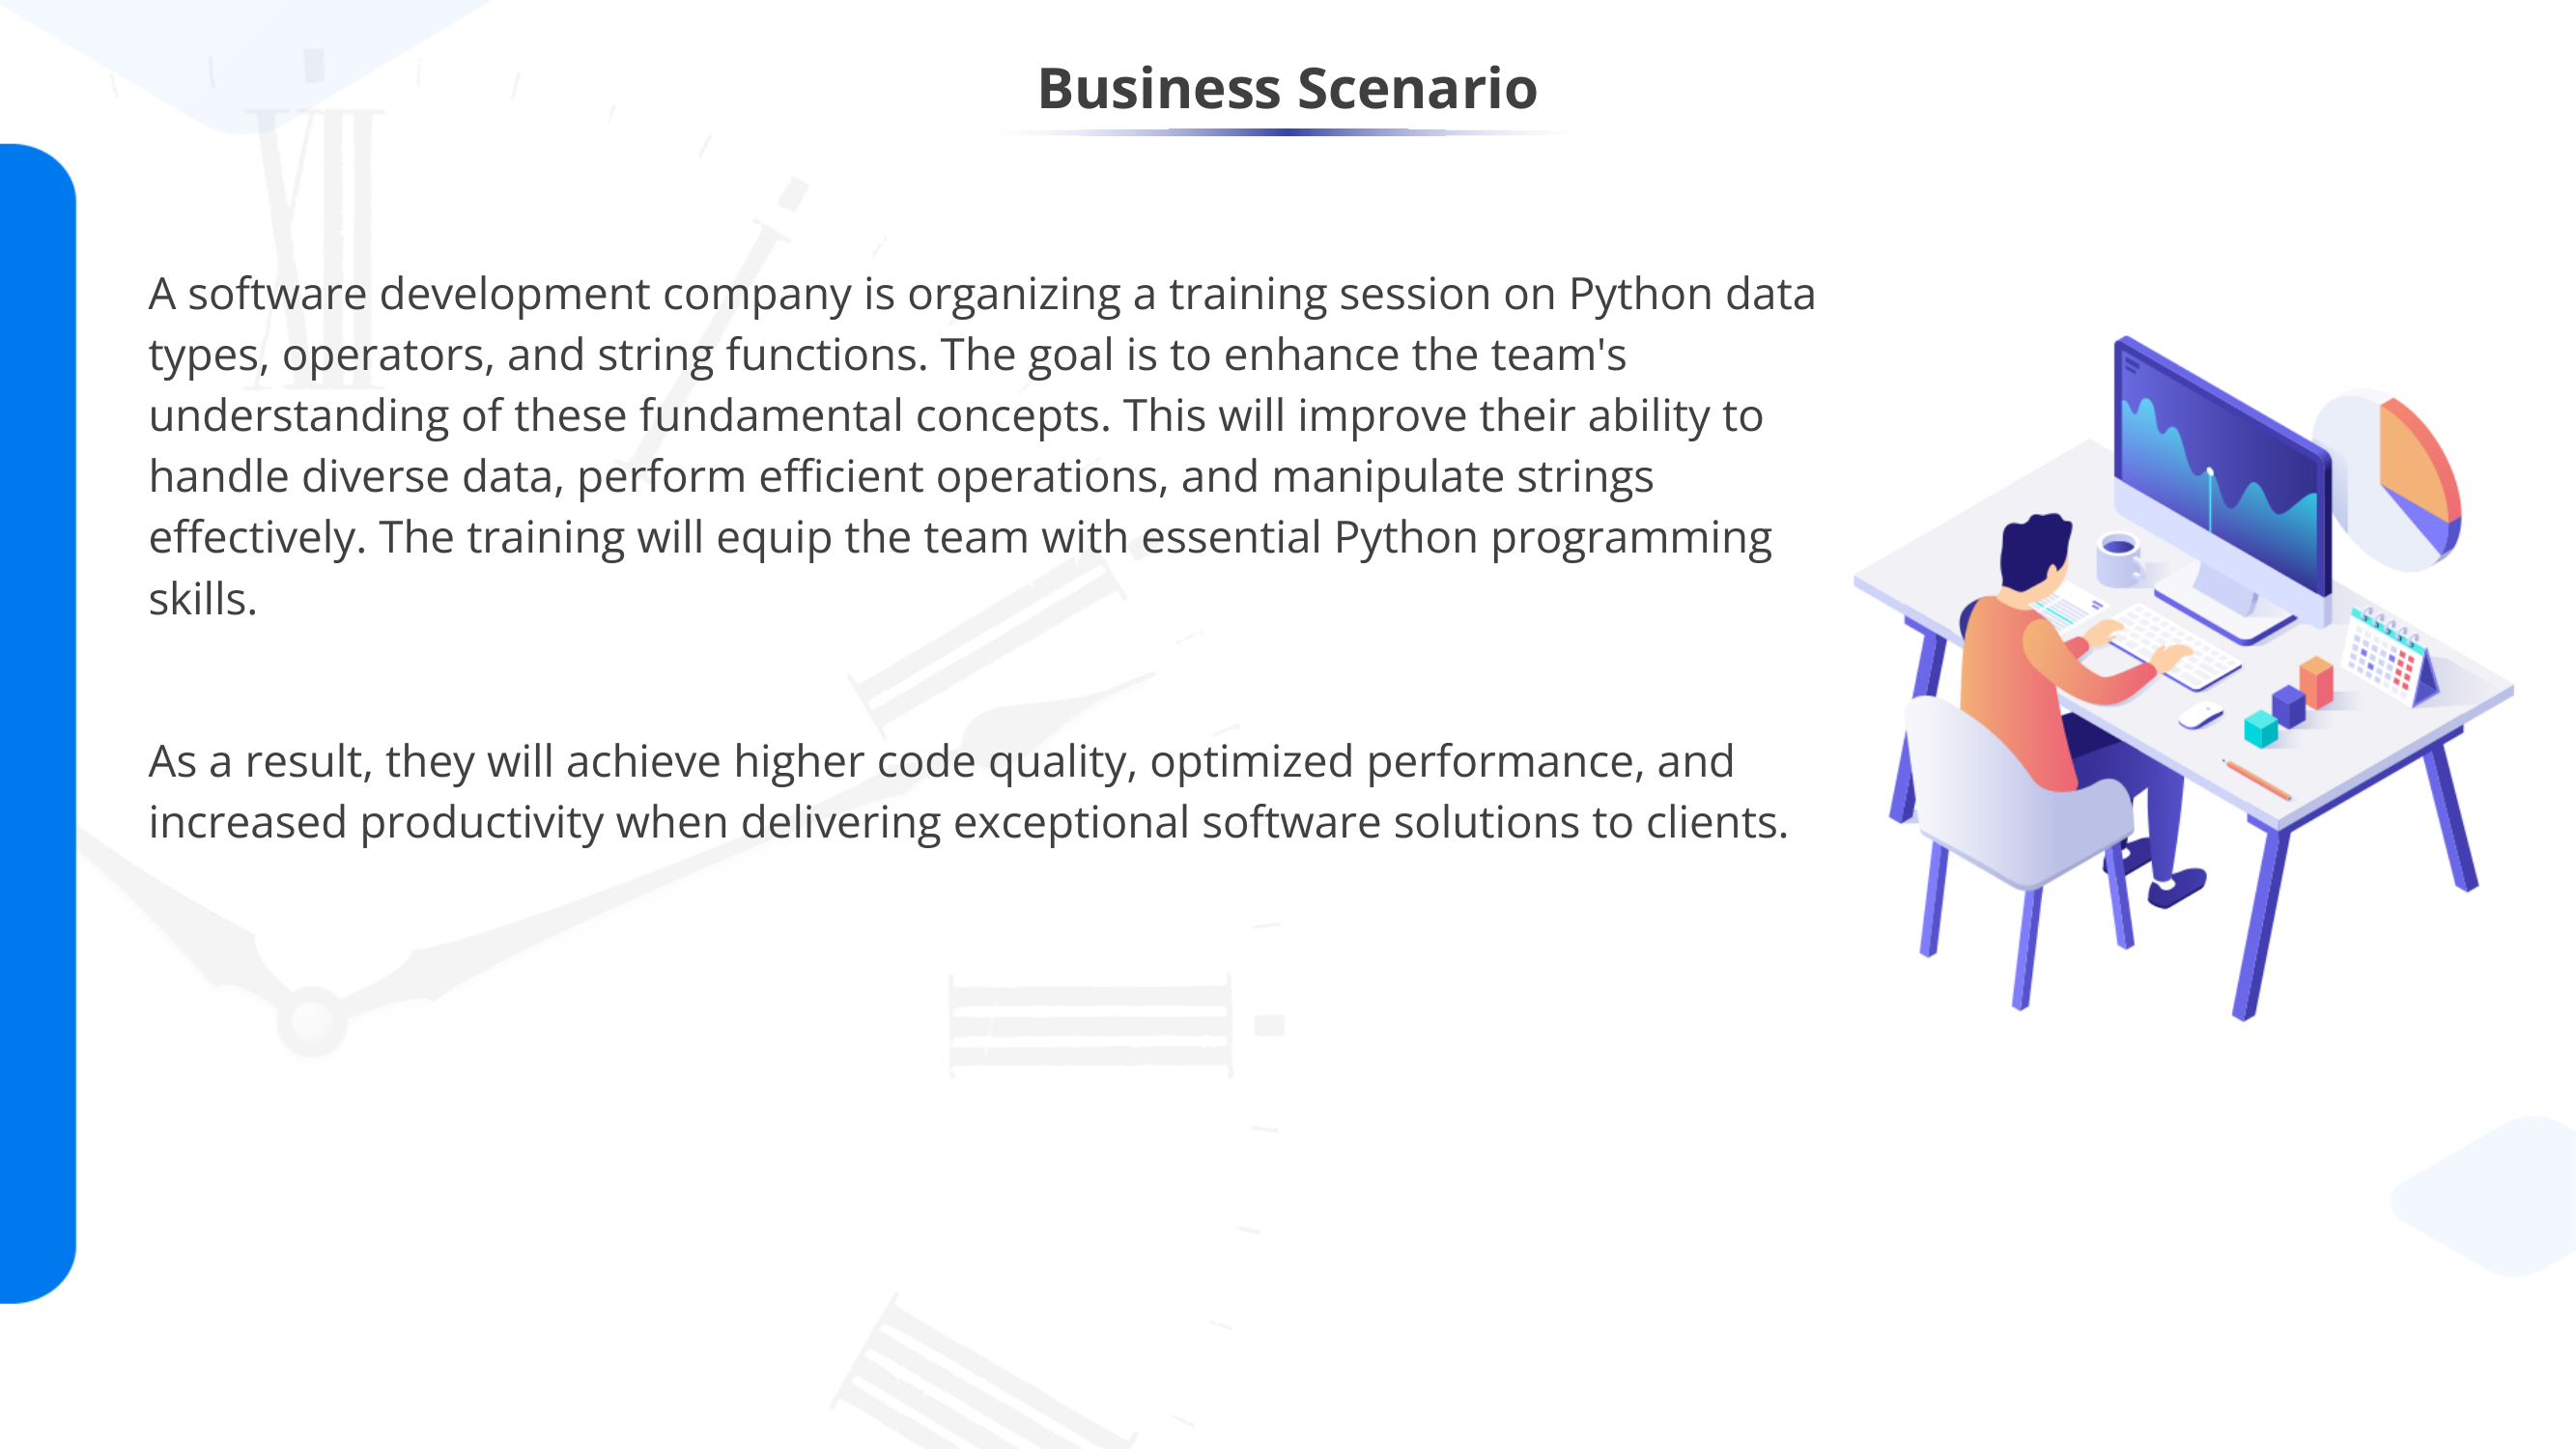

# Business Scenario

A software development company is organizing a training session on Python data types, operators, and string functions. The goal is to enhance the team's understanding of these fundamental concepts. This will improve their ability to handle diverse data, perform efficient operations, and manipulate strings effectively. The training will equip the team with essential Python programming skills.

As a result, they will achieve higher code quality, optimized performance, and increased productivity when delivering exceptional software solutions to clients.